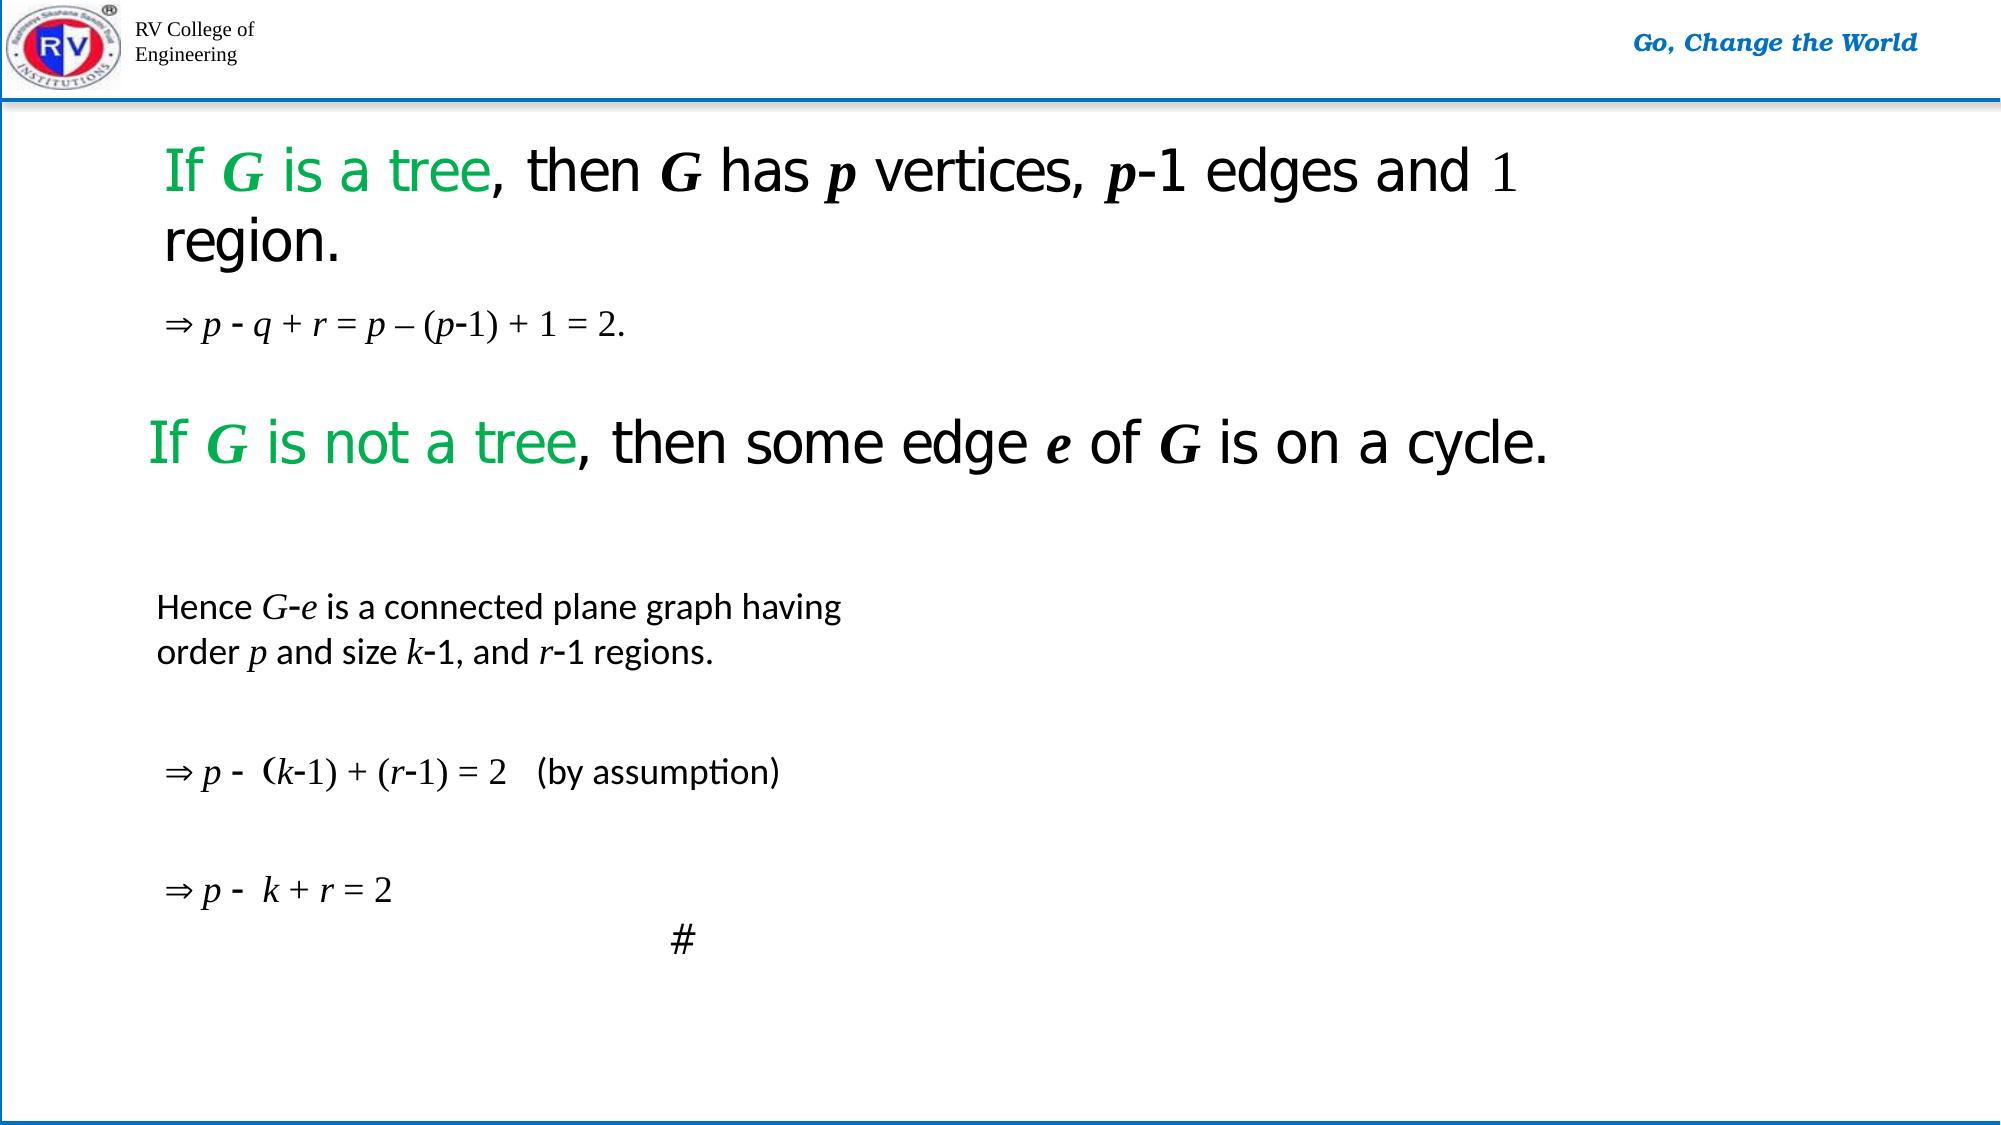

If G is a tree, then G has p vertices, p−1 edges and 1 region.
⇒ p − q + r = p – (p−1) + 1 = 2.
If G is not a tree, then some edge e of G is on a cycle.
Hence G−e is a connected plane graph having
order p and size k−1, and r−1 regions.
⇒ p − (k−1) + (r−1) = 2   (by assumption)
⇒ p − k + r = 2
#